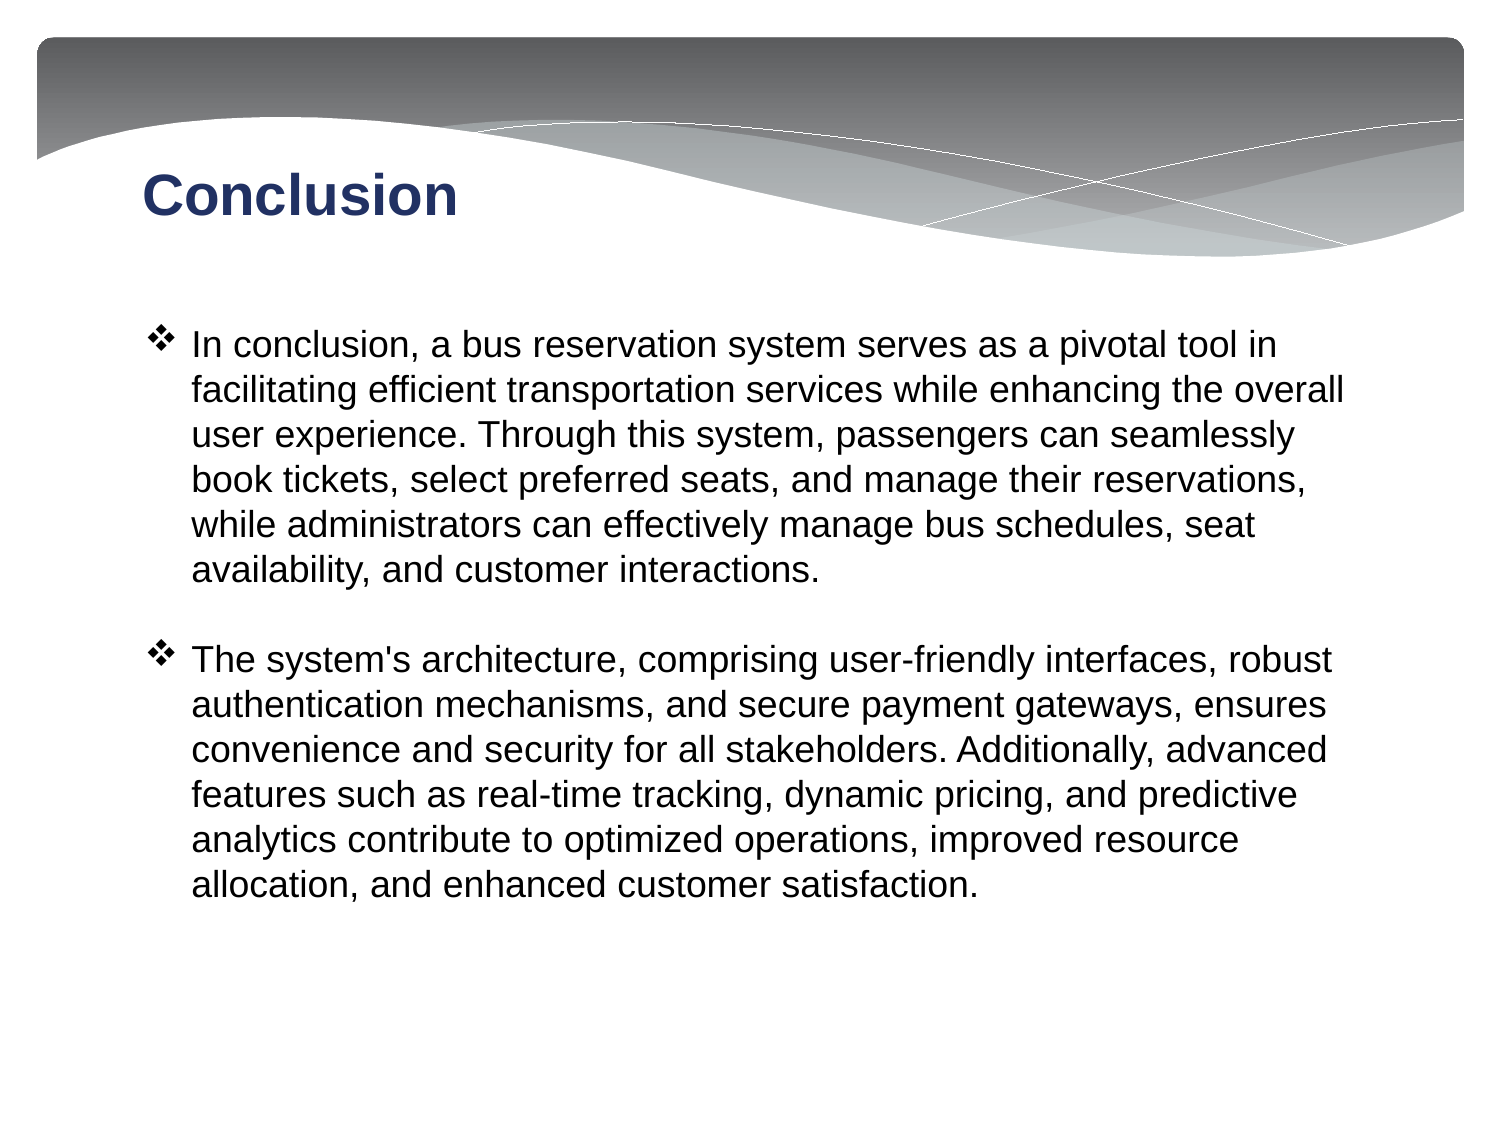

Conclusion
In conclusion, a bus reservation system serves as a pivotal tool in facilitating efficient transportation services while enhancing the overall user experience. Through this system, passengers can seamlessly book tickets, select preferred seats, and manage their reservations, while administrators can effectively manage bus schedules, seat availability, and customer interactions.

The system's architecture, comprising user-friendly interfaces, robust authentication mechanisms, and secure payment gateways, ensures convenience and security for all stakeholders. Additionally, advanced features such as real-time tracking, dynamic pricing, and predictive analytics contribute to optimized operations, improved resource allocation, and enhanced customer satisfaction.